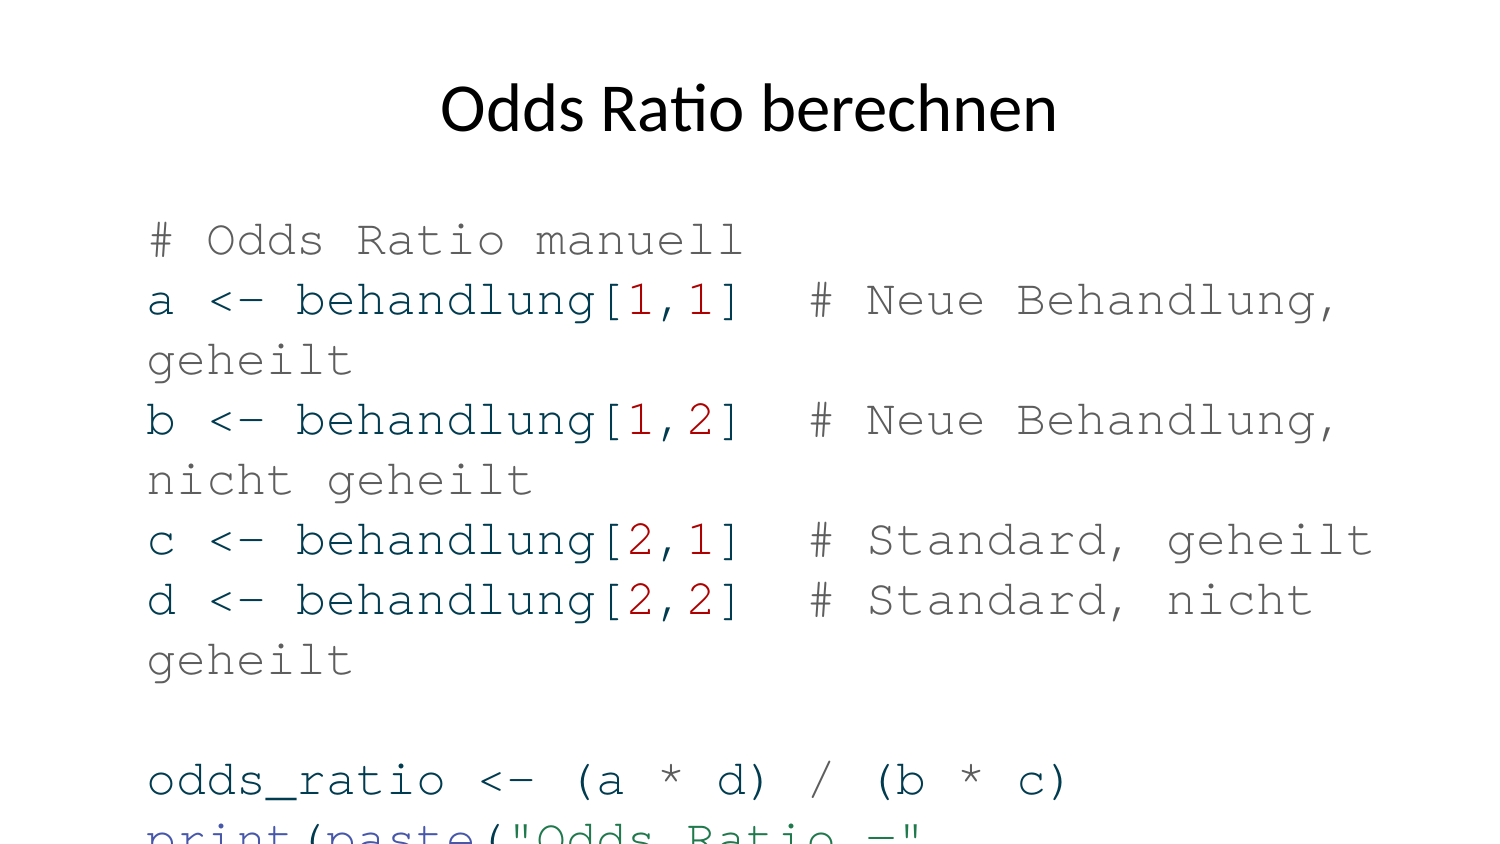

# Odds Ratio berechnen
# Odds Ratio manuell a <- behandlung[1,1]  # Neue Behandlung, geheilt b <- behandlung[1,2]  # Neue Behandlung, nicht geheilt c <- behandlung[2,1]  # Standard, geheilt d <- behandlung[2,2]  # Standard, nicht geheilt odds_ratio <- (a * d) / (b * c) print(paste("Odds Ratio =", round(odds_ratio, 2)))
[1] "Odds Ratio = 6"
# Mit Konfidenzintervall fisher.test(behandlung)$estimate
odds ratio
  5.881258
Interpretation: OR = 6 → Neue Behandlung ist 6× erfolgreicher